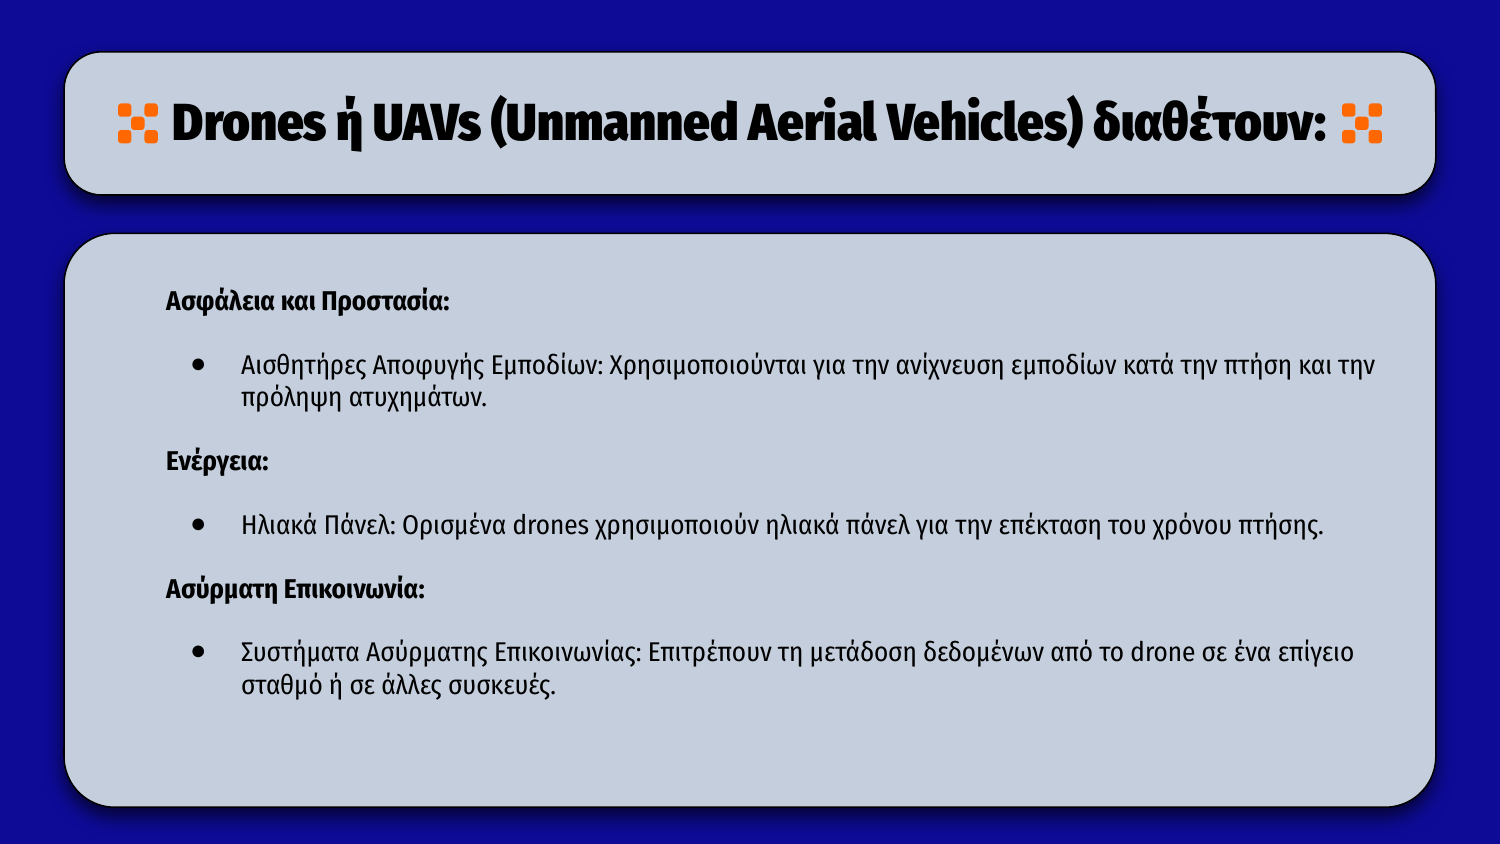

# Drones ή UAVs (Unmanned Aerial Vehicles) διαθέτουν:

Ασφάλεια και Προστασία:
Αισθητήρες Αποφυγής Εμποδίων: Χρησιμοποιούνται για την ανίχνευση εμποδίων κατά την πτήση και την πρόληψη ατυχημάτων.
Ενέργεια:
Ηλιακά Πάνελ: Ορισμένα drones χρησιμοποιούν ηλιακά πάνελ για την επέκταση του χρόνου πτήσης.
Ασύρματη Επικοινωνία:
Συστήματα Ασύρματης Επικοινωνίας: Επιτρέπουν τη μετάδοση δεδομένων από το drone σε ένα επίγειο σταθμό ή σε άλλες συσκευές.